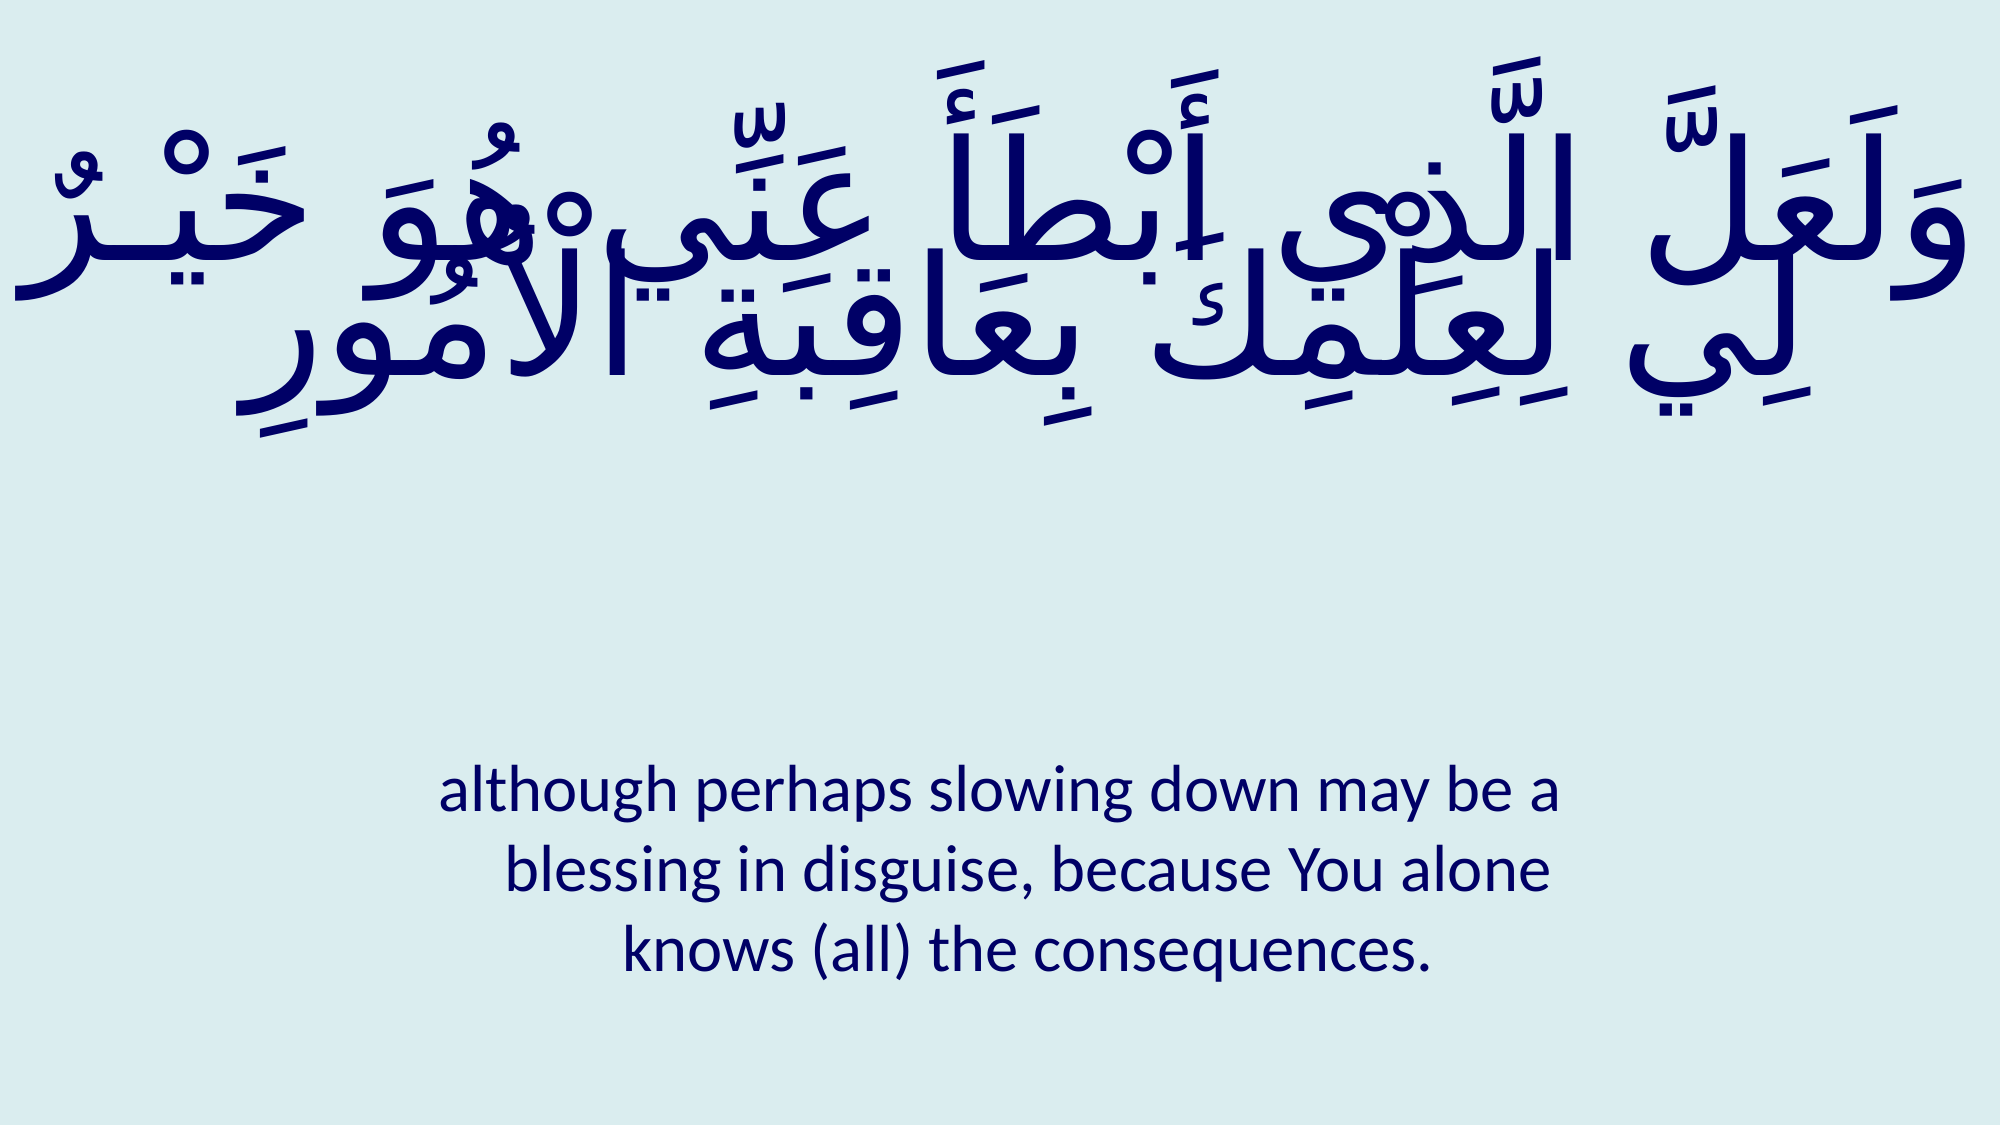

# وَلَعَلَّ الَّذِي أَبْطَأَ عَنِّي هُوَ خَيْـرٌ لِي لِعِلْمِكَ بِعَاقِبَةِ الْاُمُورِ
although perhaps slowing down may be a blessing in disguise, because You alone knows (all) the consequences.